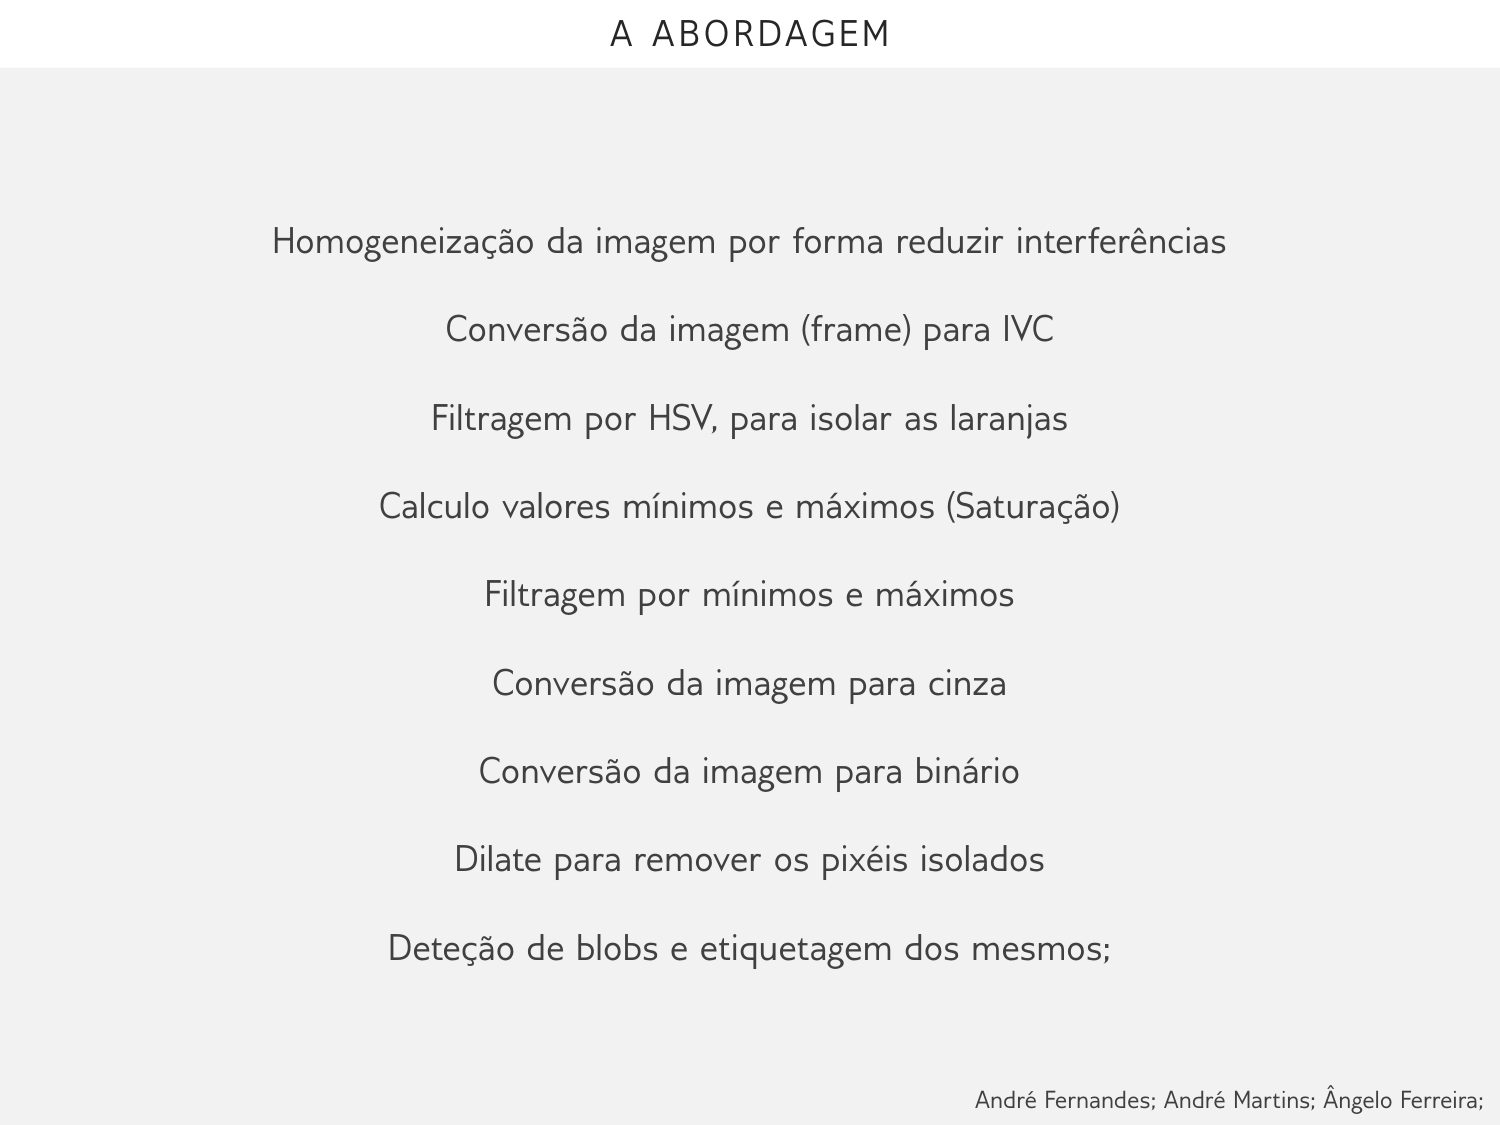

# A Abordagem
Homogeneização da imagem por forma reduzir interferências
Conversão da imagem (frame) para IVC
Filtragem por HSV, para isolar as laranjas
Calculo valores mínimos e máximos (Saturação)
Filtragem por mínimos e máximos
Conversão da imagem para cinza
Conversão da imagem para binário
Dilate para remover os pixéis isolados
Deteção de blobs e etiquetagem dos mesmos;
André Fernandes; André Martins; Ângelo Ferreira;